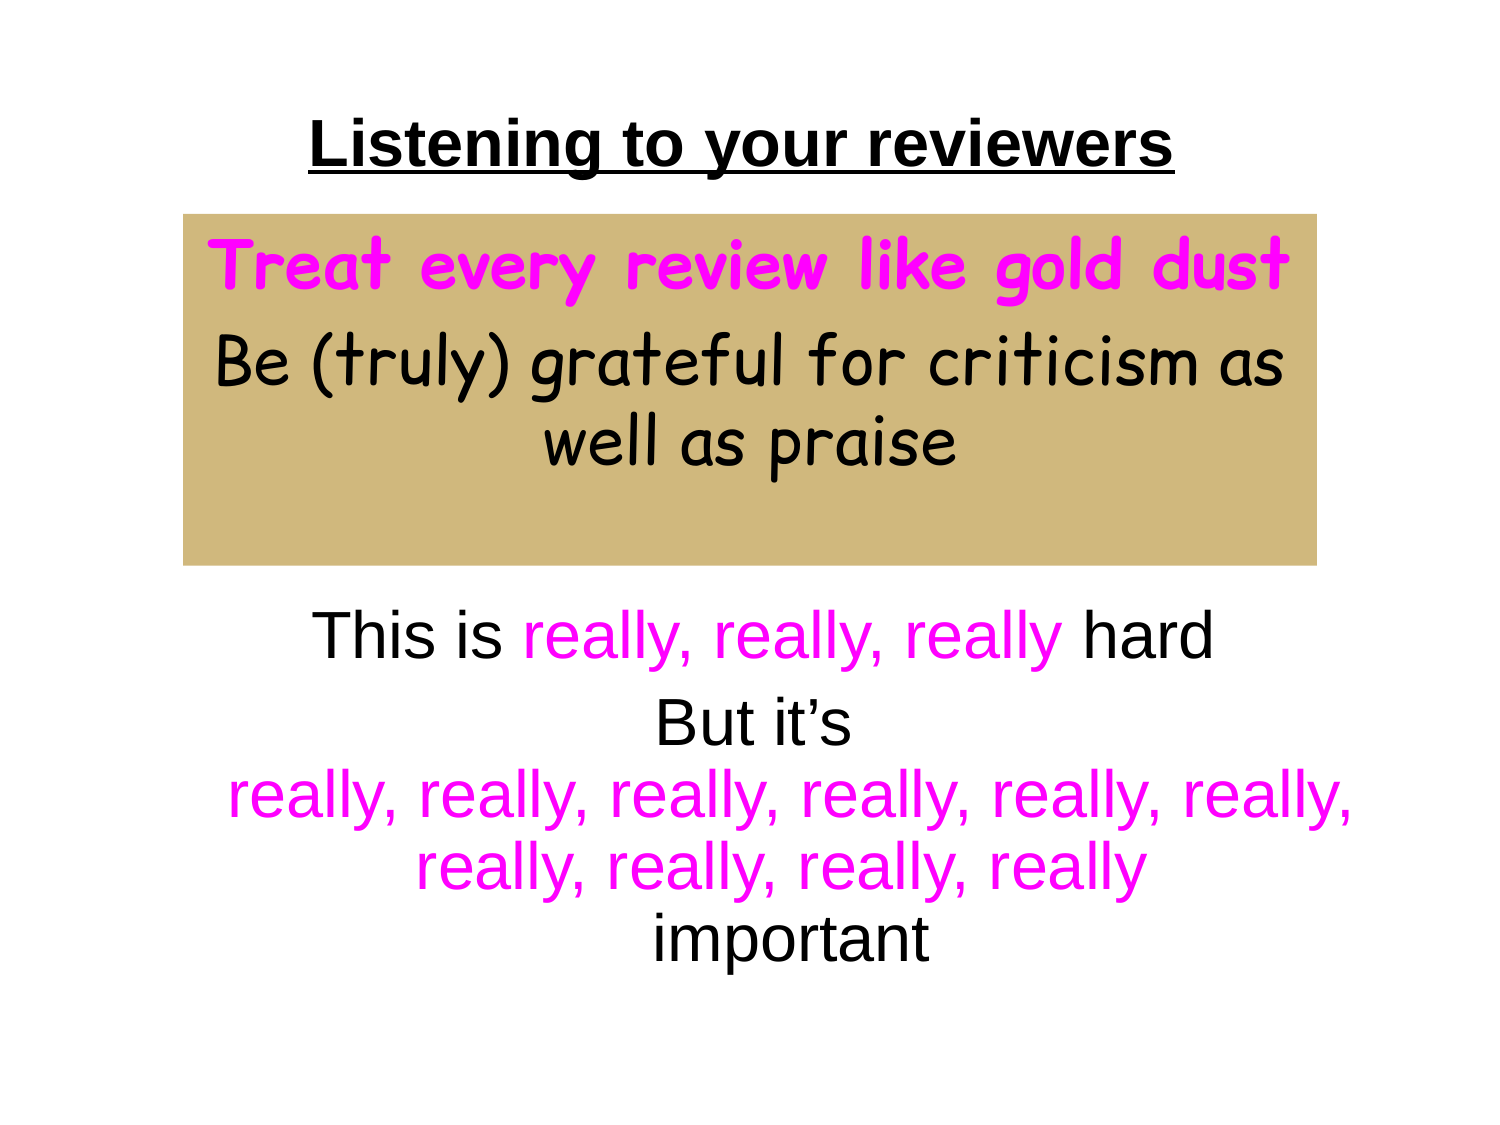

Listening to your reviewers
Treat every review like gold dust
Be (truly) grateful for criticism as well as praise
This is really, really, really hard
But it’s
really, really, really, really, really, really, really, really, really, really
important